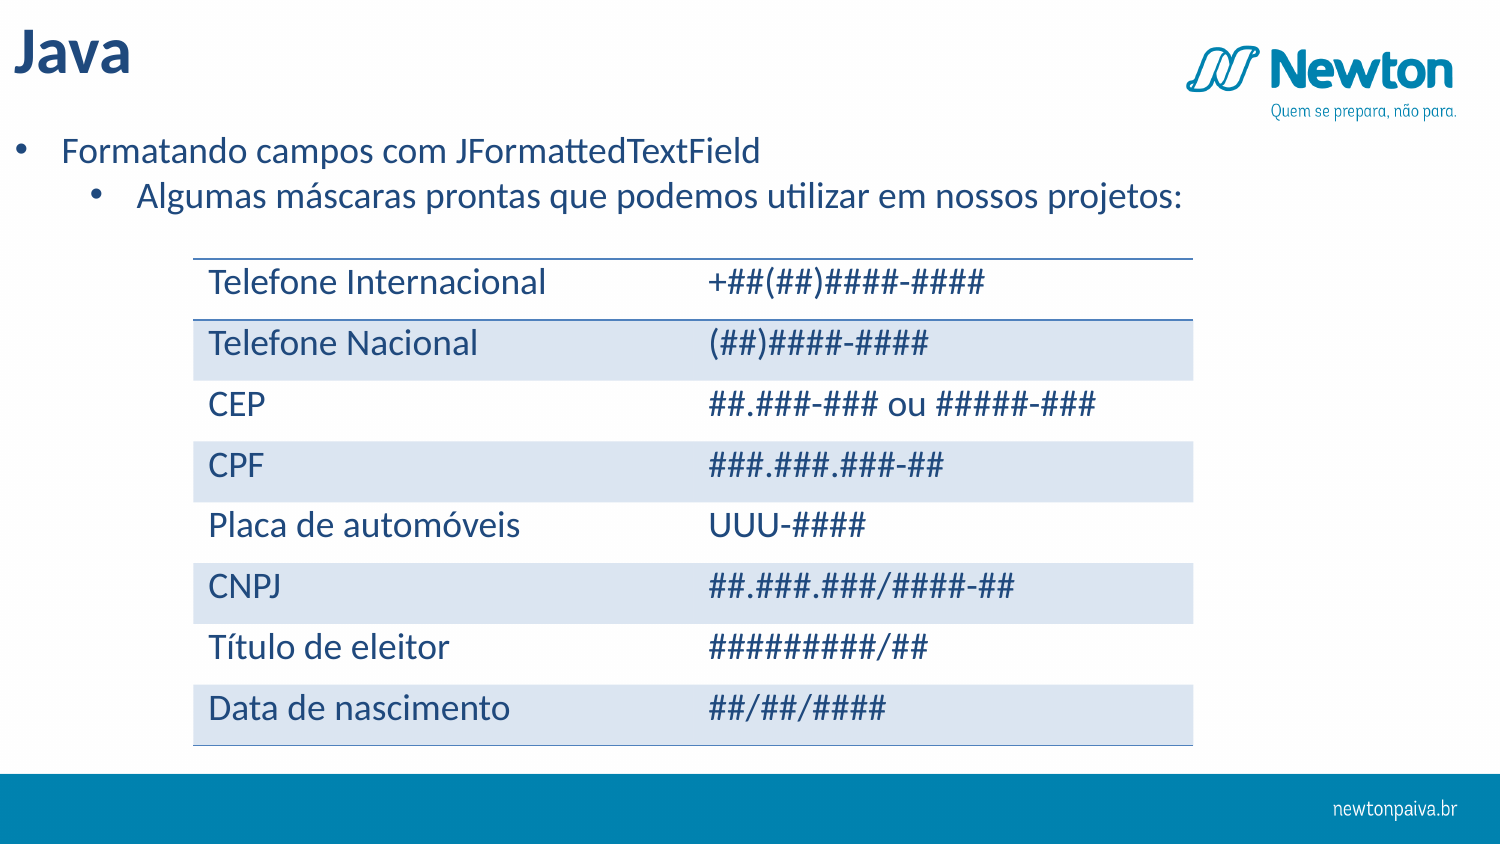

Java
Formatando campos com JFormattedTextField
Algumas máscaras prontas que podemos utilizar em nossos projetos:
| Telefone Internacional | +##(##)####-#### |
| --- | --- |
| Telefone Nacional | (##)####-#### |
| CEP | ##.###-### ou #####-### |
| CPF | ###.###.###-## |
| Placa de automóveis | UUU-#### |
| CNPJ | ##.###.###/####-## |
| Título de eleitor | #########/## |
| Data de nascimento | ##/##/#### |